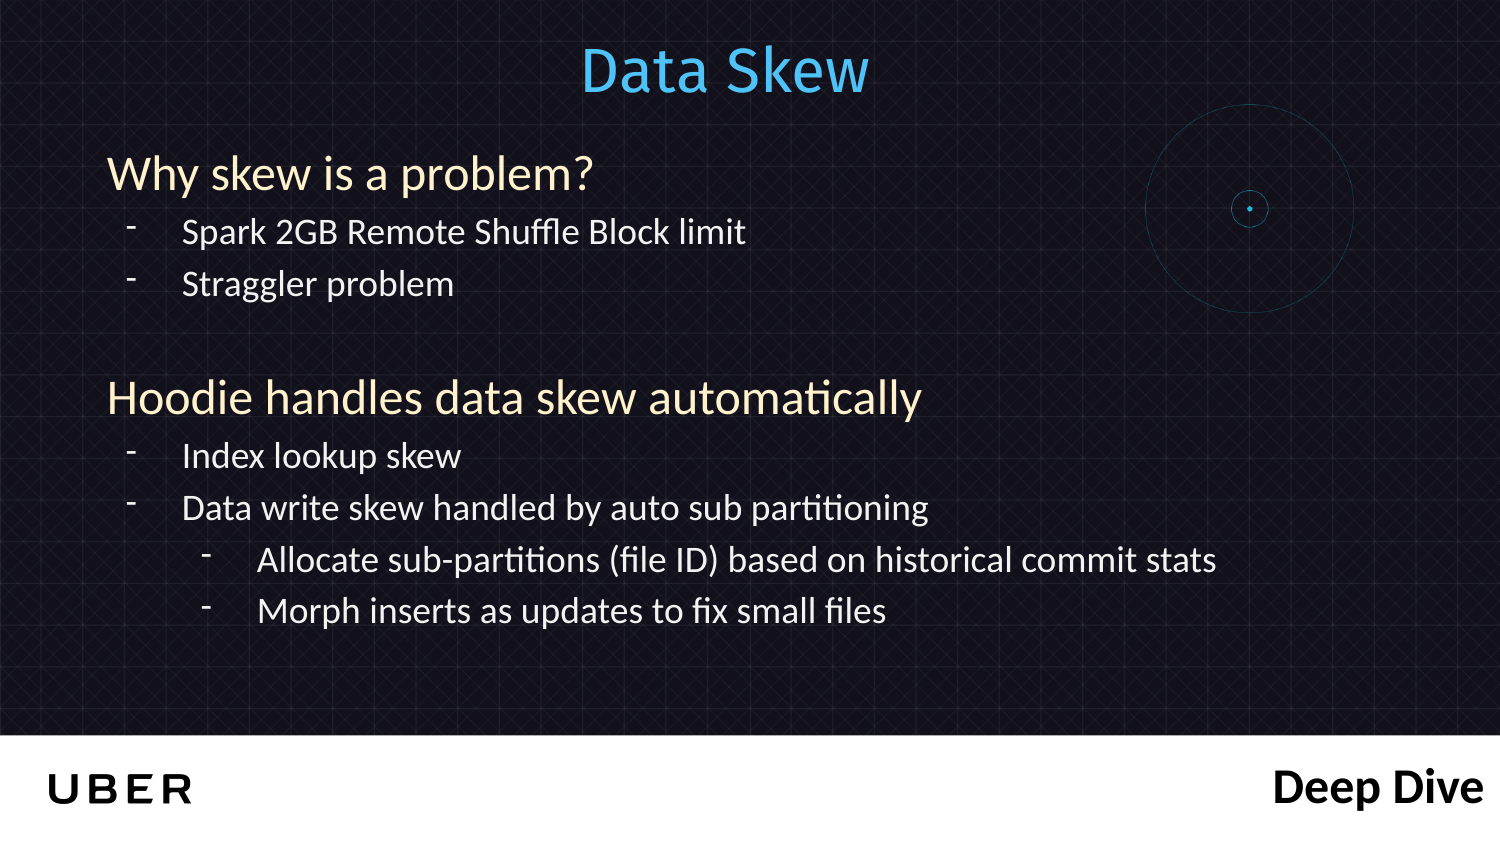

Data Skew
Why skew is a problem?
Spark 2GB Remote Shuffle Block limit
Straggler problem

Hoodie handles data skew automatically
Index lookup skew
Data write skew handled by auto sub partitioning
Allocate sub-partitions (file ID) based on historical commit stats
Morph inserts as updates to fix small files

Deep Dive